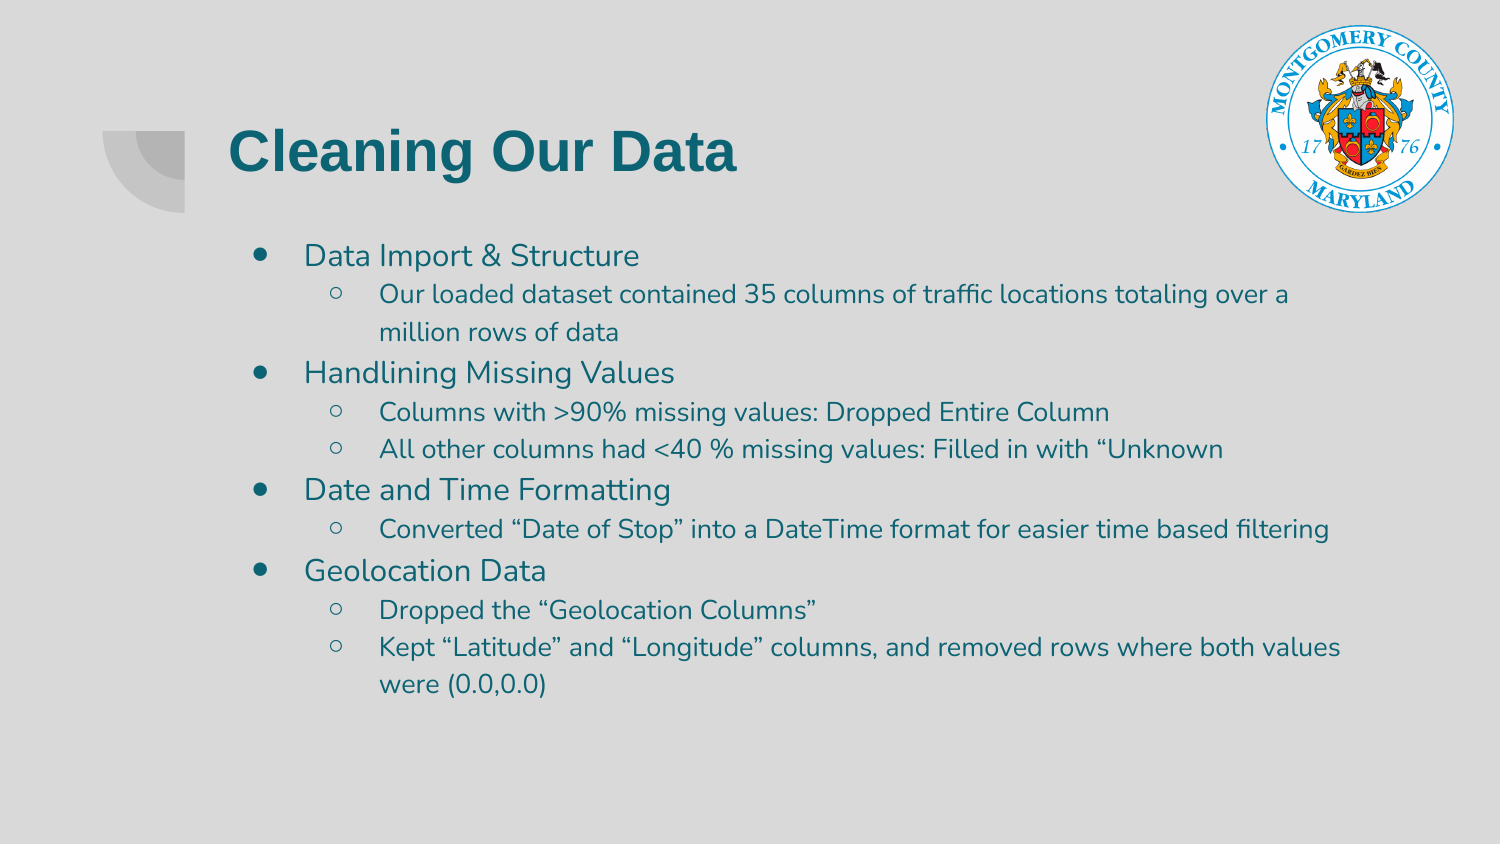

# Cleaning Our Data
Data Import & Structure
Our loaded dataset contained 35 columns of traffic locations totaling over a million rows of data
Handlining Missing Values
Columns with >90% missing values: Dropped Entire Column
All other columns had <40 % missing values: Filled in with “Unknown
Date and Time Formatting
Converted “Date of Stop” into a DateTime format for easier time based filtering
Geolocation Data
Dropped the “Geolocation Columns”
Kept “Latitude” and “Longitude” columns, and removed rows where both values were (0.0,0.0)